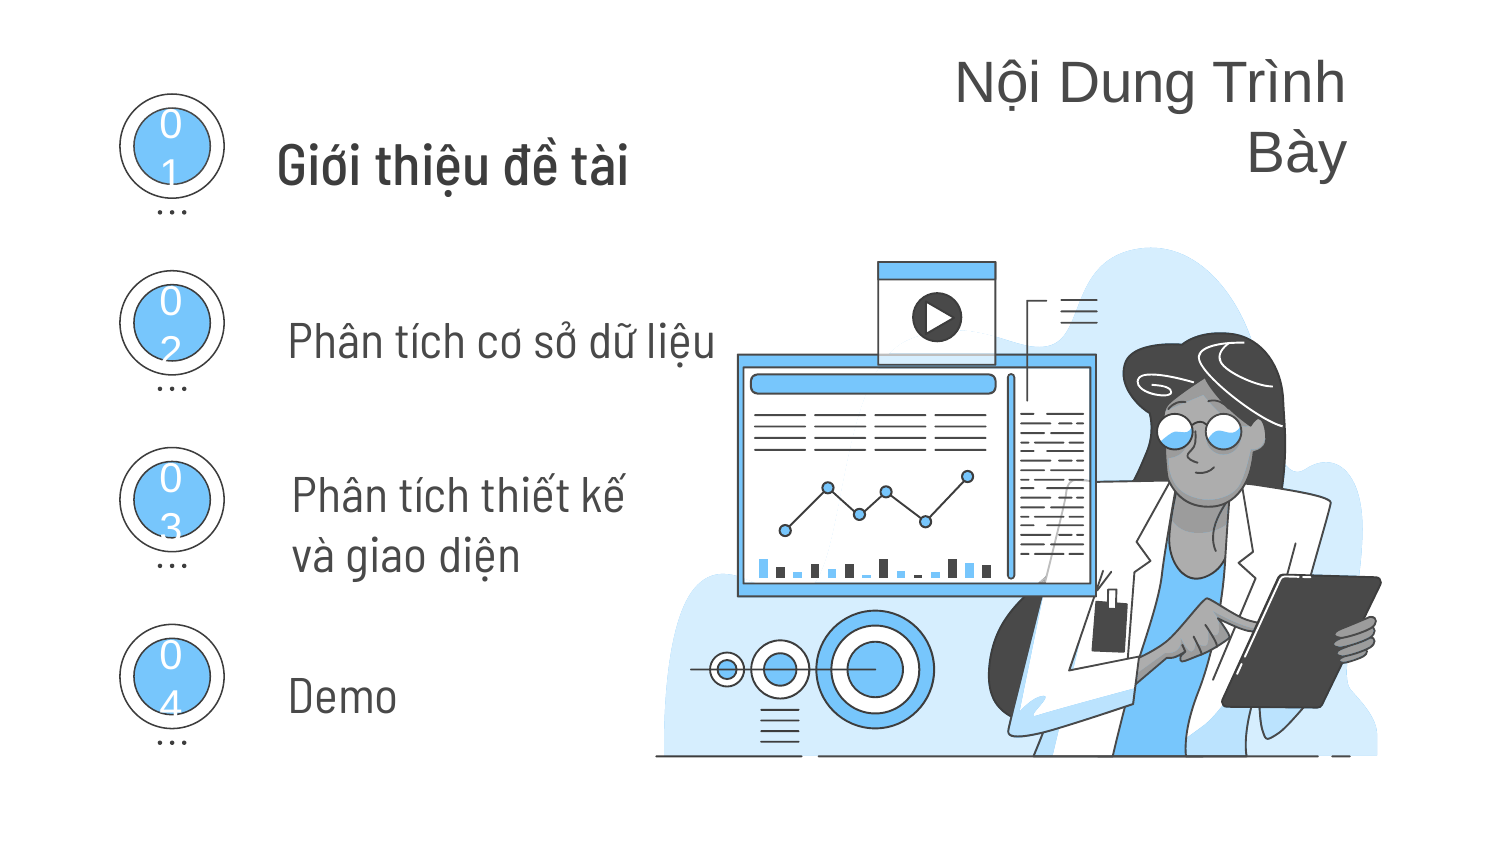

# Nội Dung Trình Bày

Giới thiệu đề tài
01

Phân tích cơ sở dữ liệu
02
Phân tích thiết kế
và giao diện

03

Demo
04